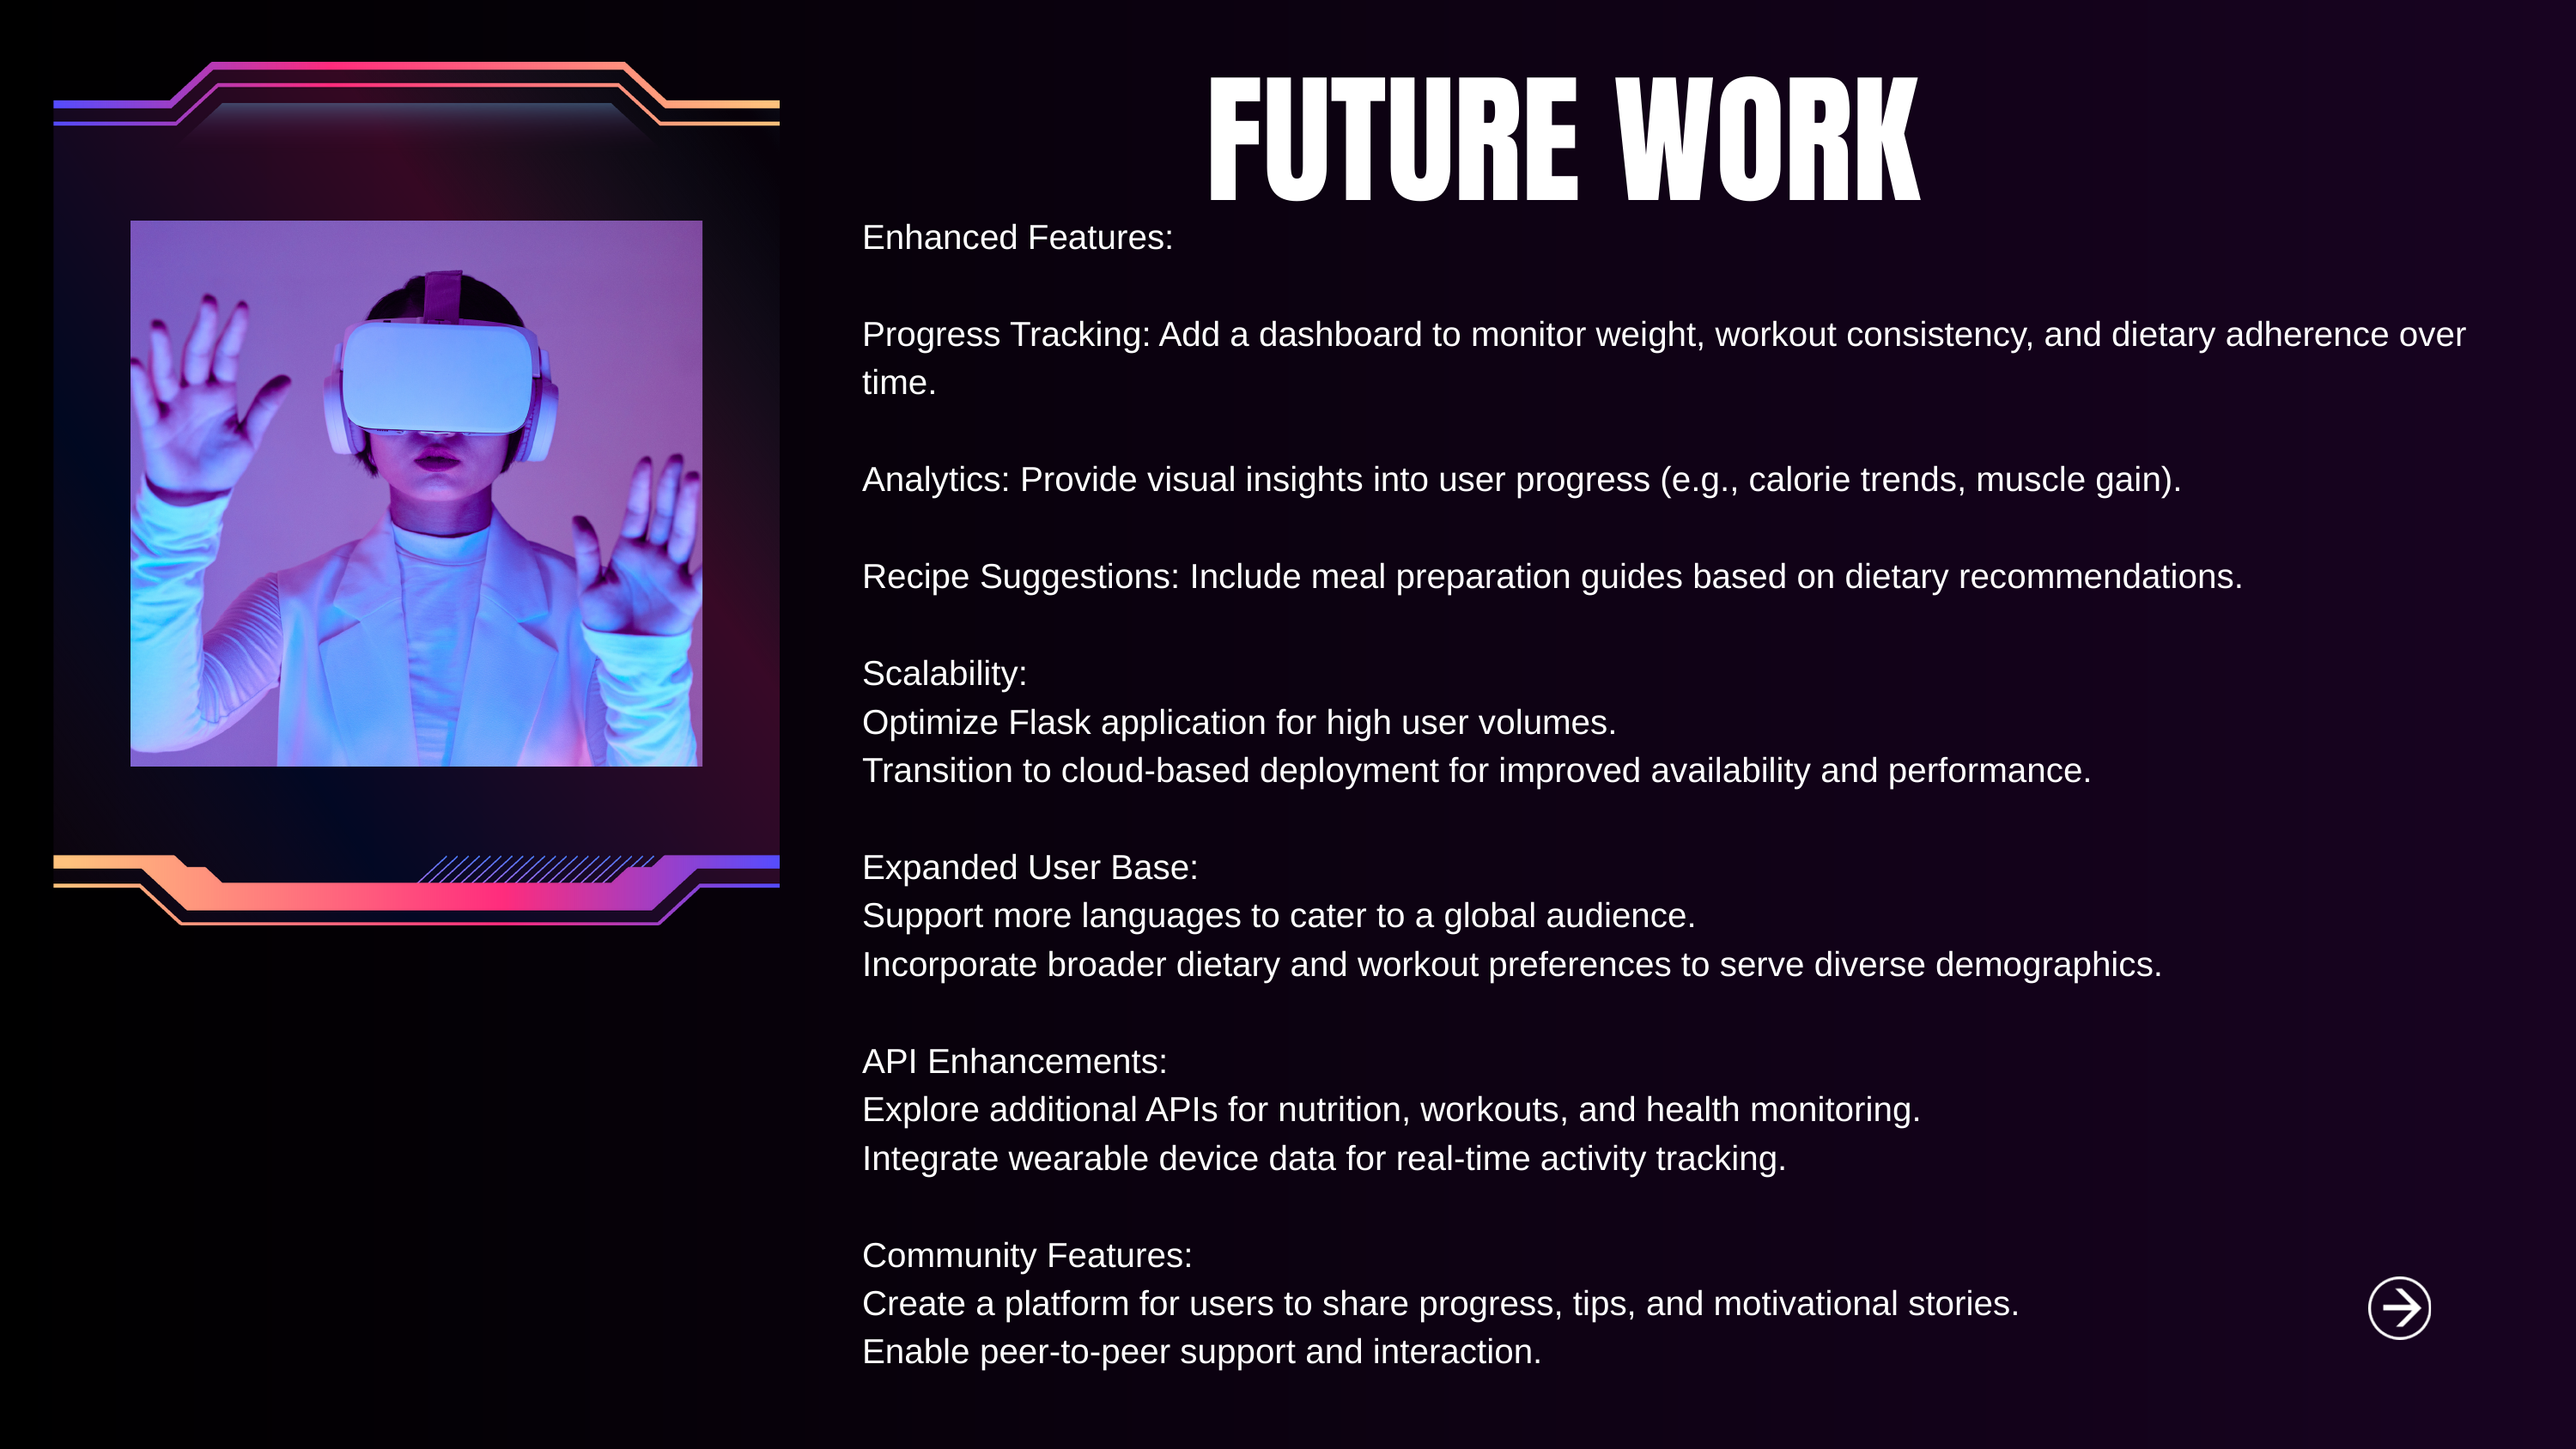

FUTURE WORK

Enhanced Features:

Progress Tracking: Add a dashboard to monitor weight, workout consistency, and dietary adherence over time.

Analytics: Provide visual insights into user progress (e.g., calorie trends, muscle gain).

Recipe Suggestions: Include meal preparation guides based on dietary recommendations.

Scalability:
Optimize Flask application for high user volumes.
Transition to cloud-based deployment for improved availability and performance.

Expanded User Base:
Support more languages to cater to a global audience.
Incorporate broader dietary and workout preferences to serve diverse demographics.

API Enhancements:
Explore additional APIs for nutrition, workouts, and health monitoring.
Integrate wearable device data for real-time activity tracking.

Community Features:
Create a platform for users to share progress, tips, and motivational stories.
Enable peer-to-peer support and interaction.